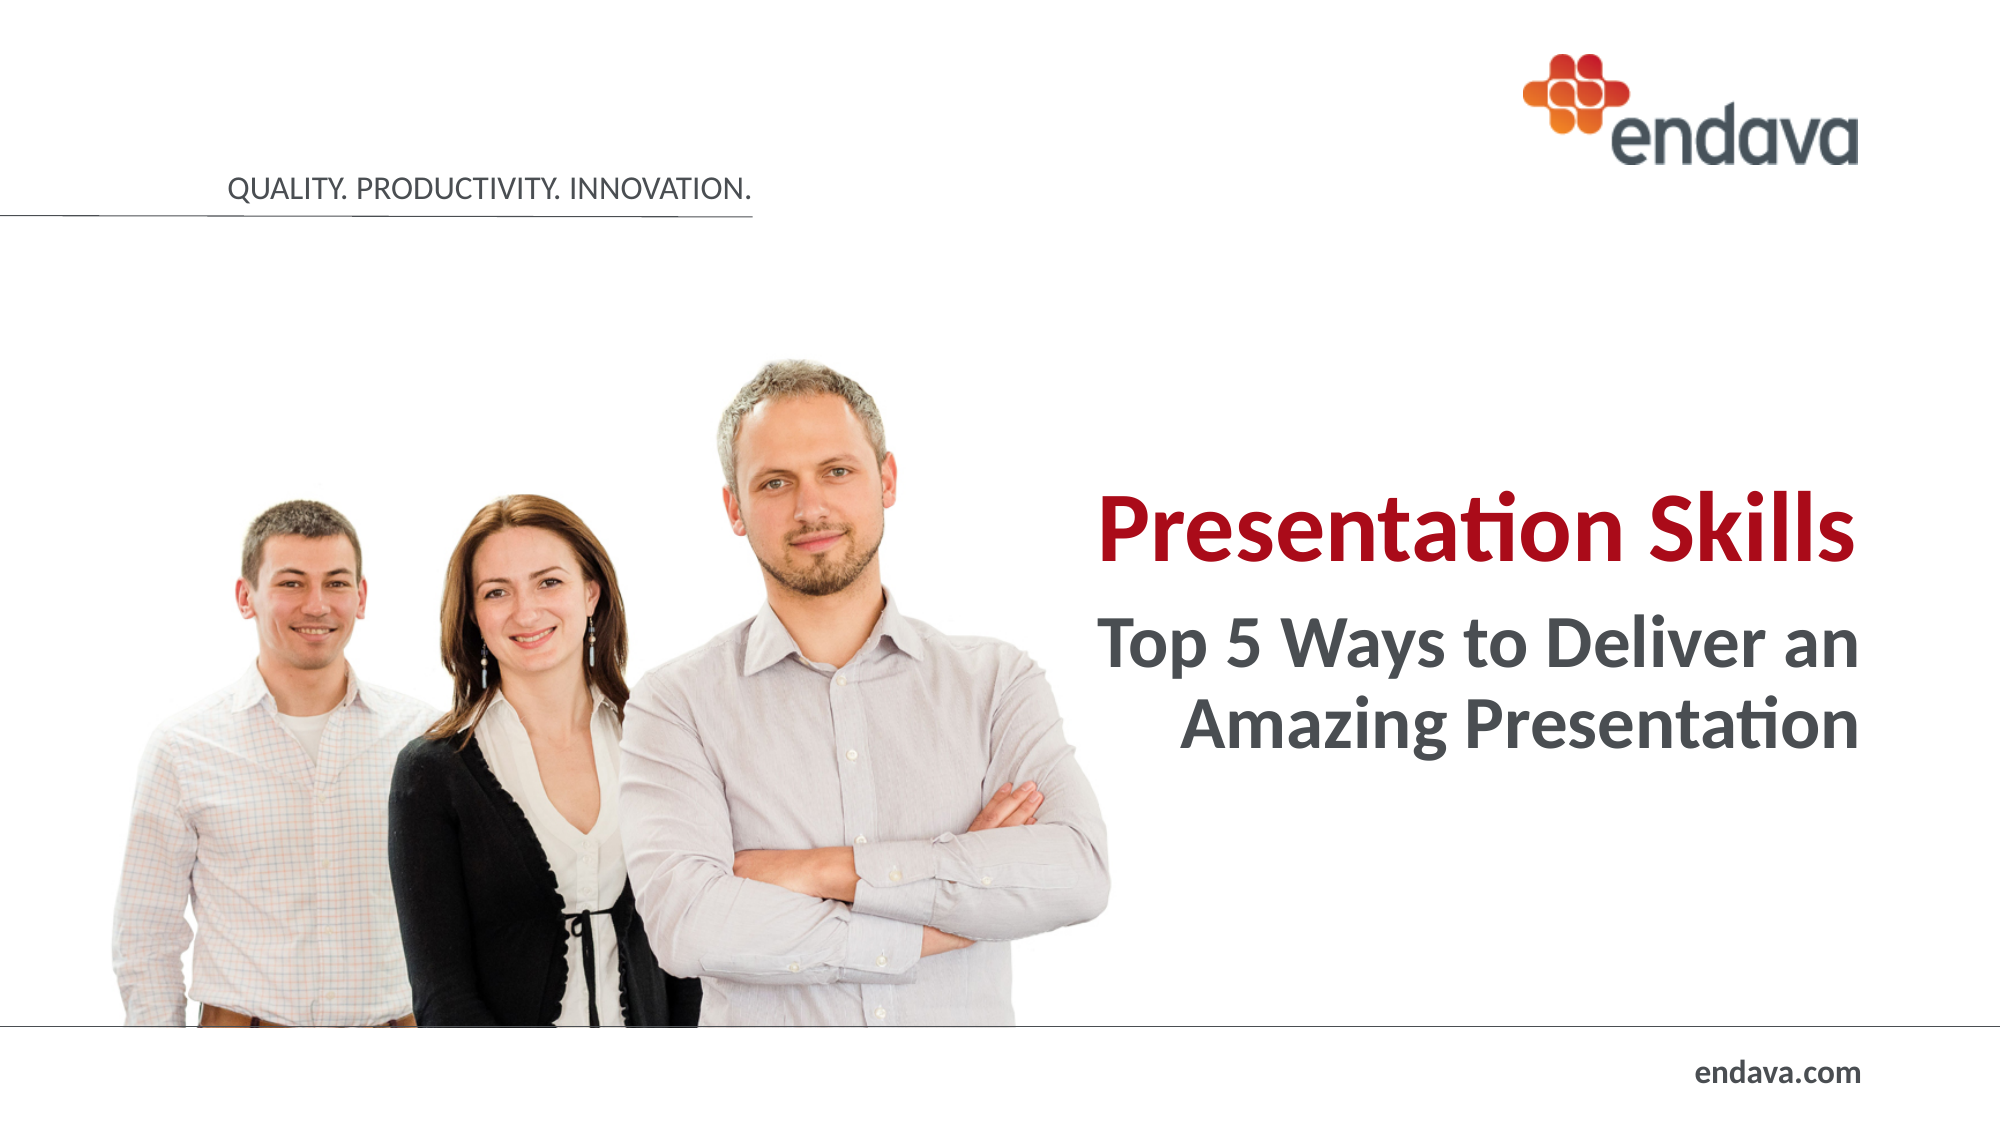

# Presentation Skills
Top 5 Ways to Deliver an Amazing Presentation